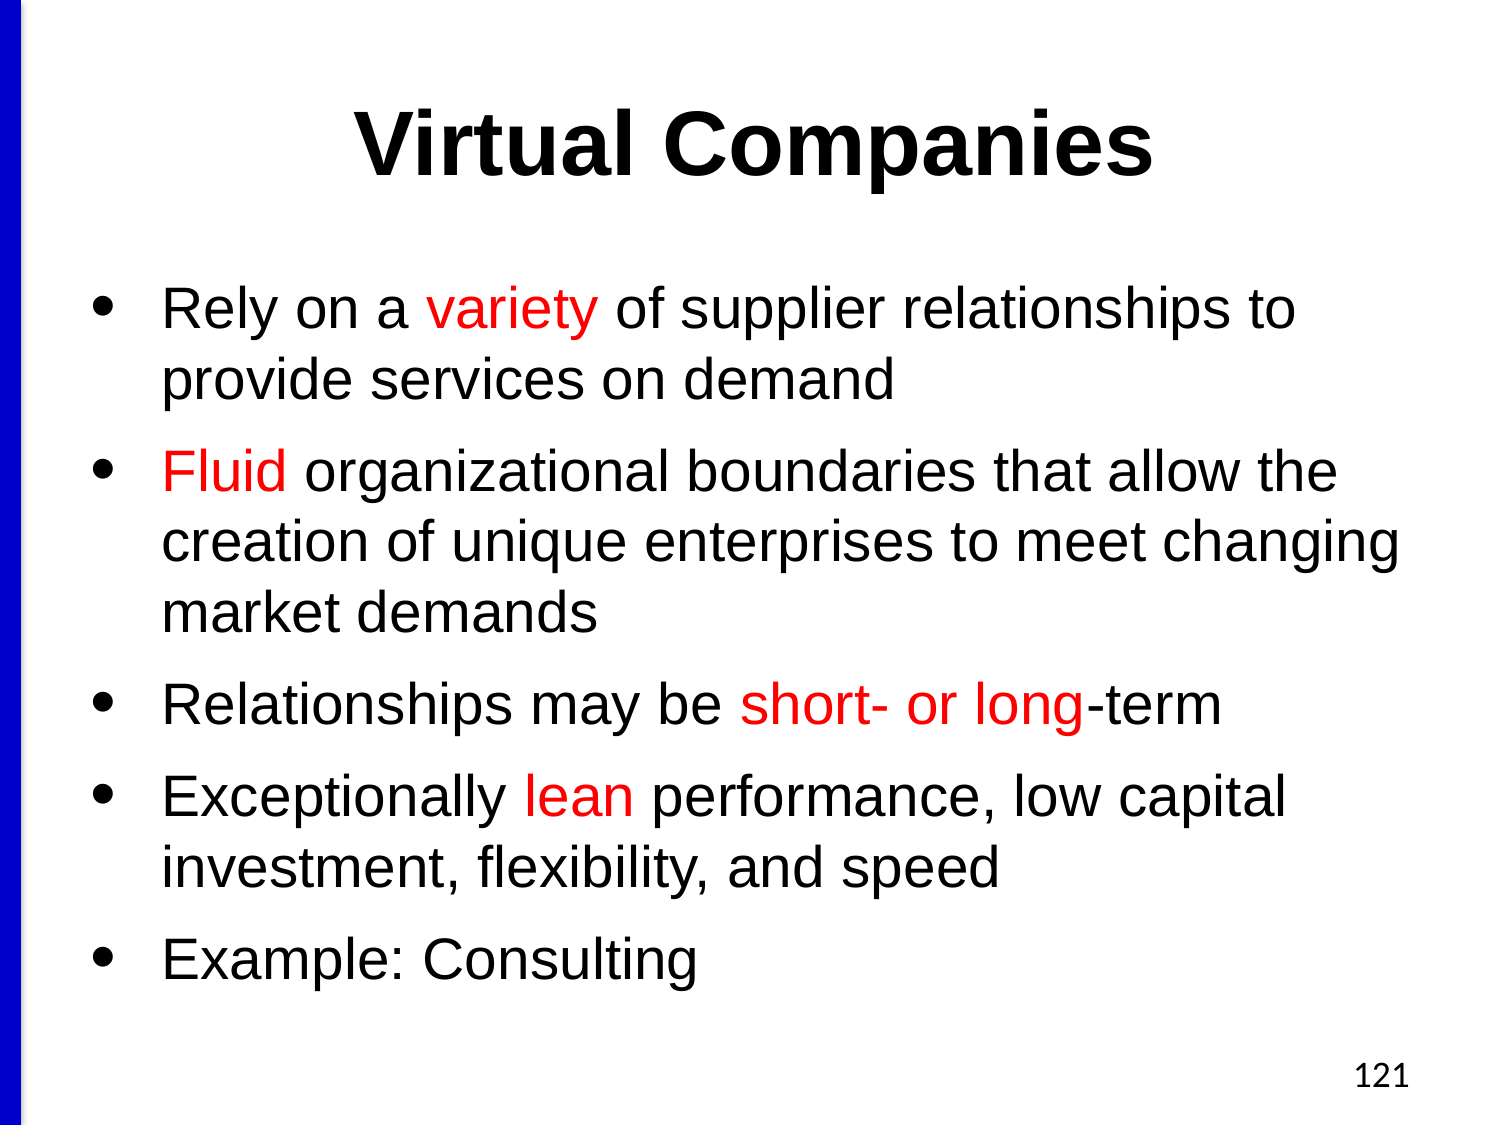

# Virtual Companies
Rely on a variety of supplier relationships to provide services on demand
Fluid organizational boundaries that allow the creation of unique enterprises to meet changing market demands
Relationships may be short- or long-term
Exceptionally lean performance, low capital investment, flexibility, and speed
Example: Consulting
121